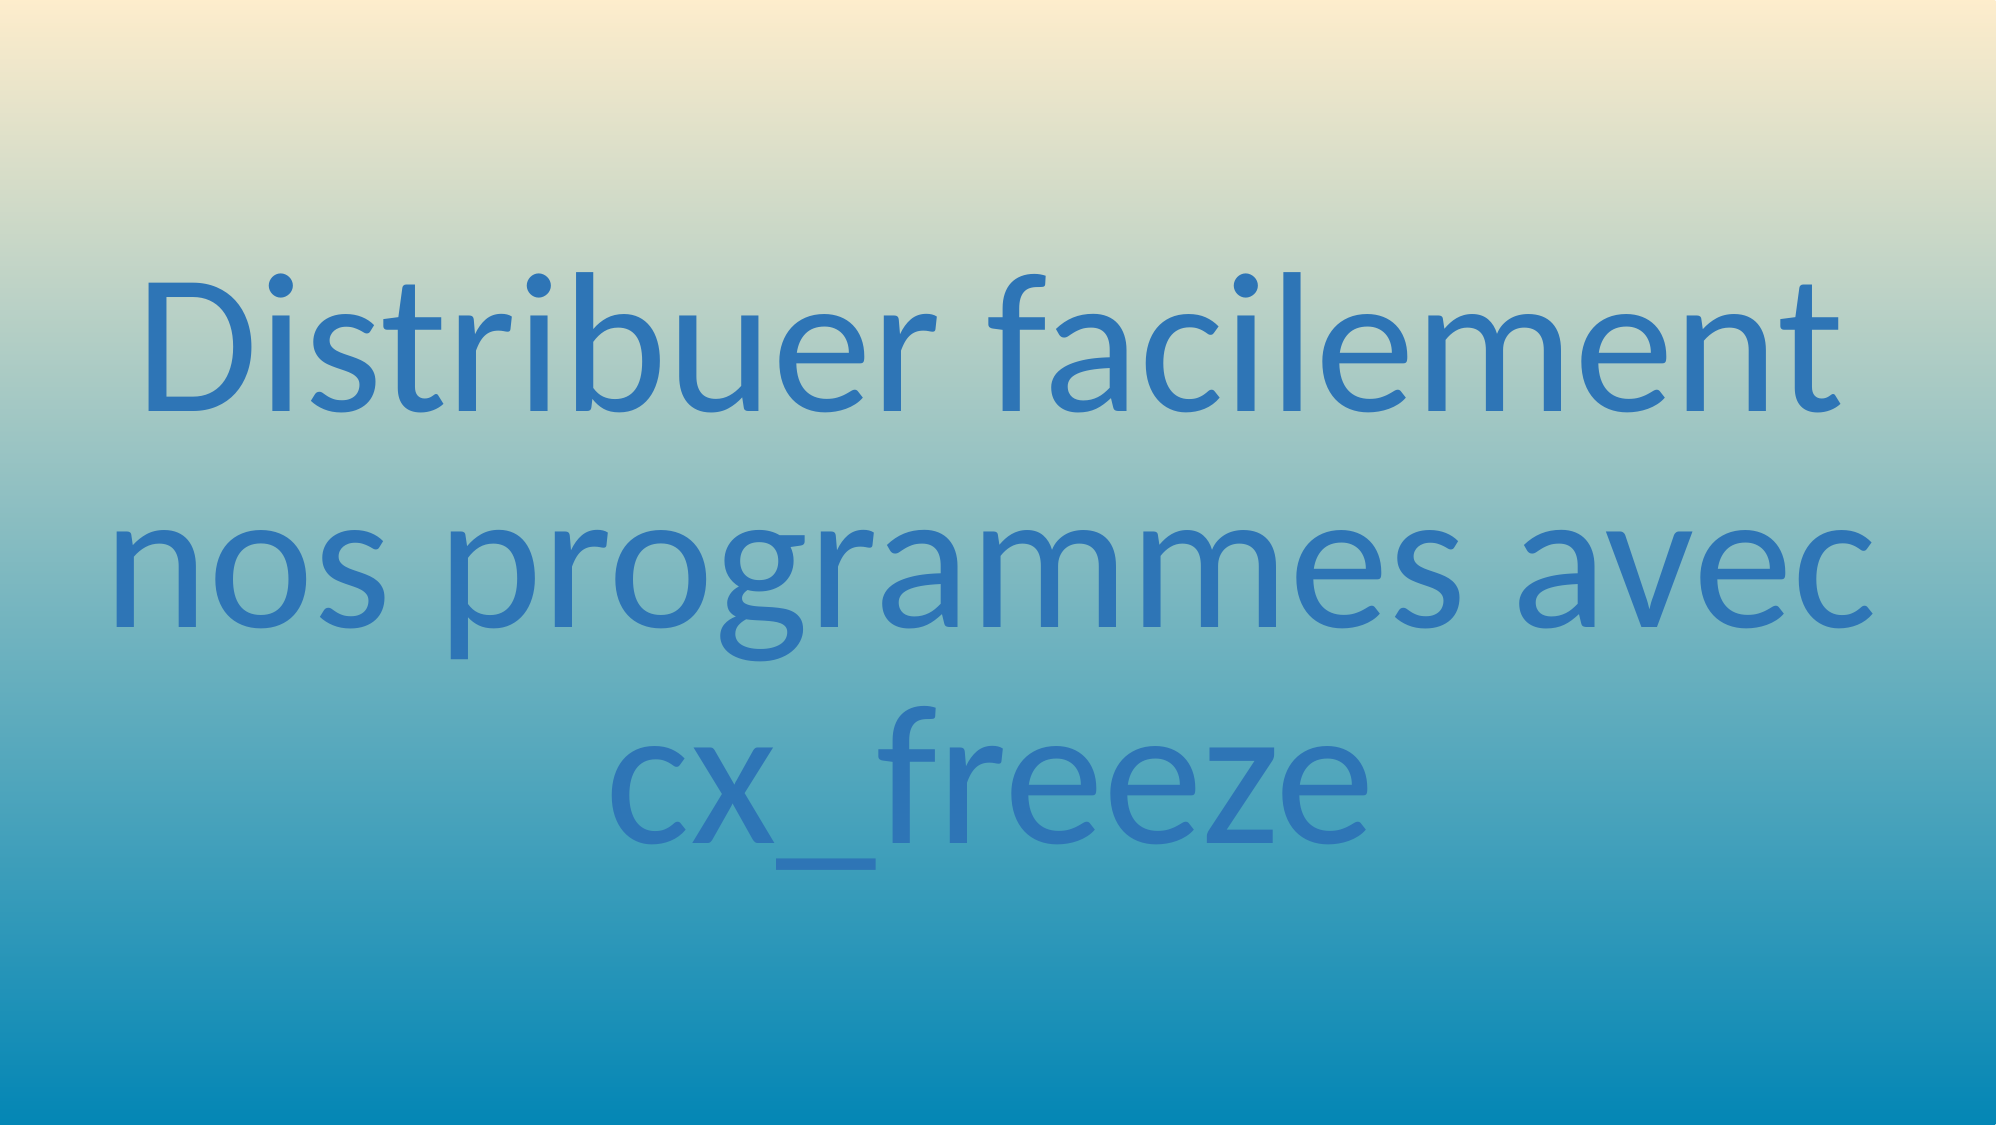

# Distribuer facilement nos programmes avec cx_freeze

700